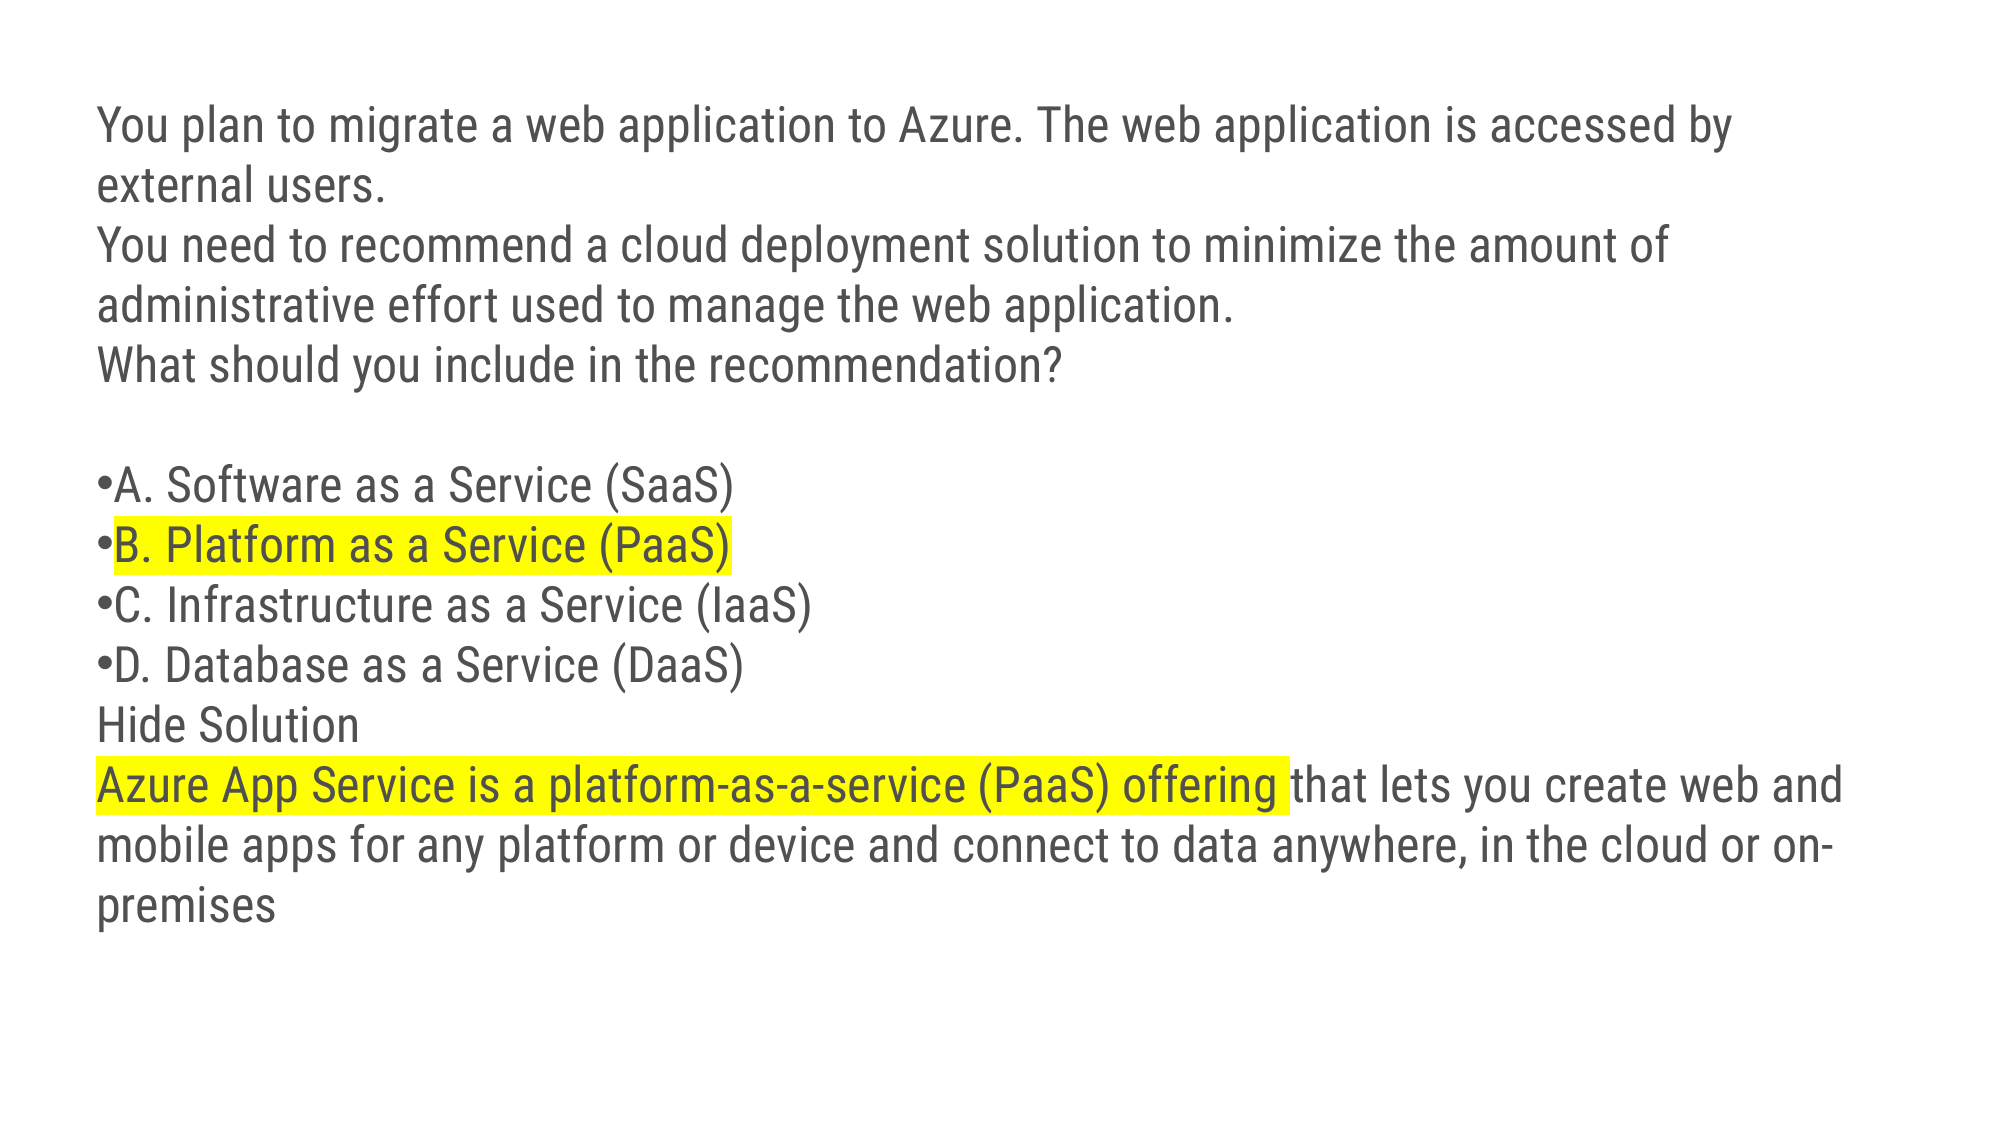

You plan to migrate a web application to Azure. The web application is accessed by external users.
You need to recommend a cloud deployment solution to minimize the amount of administrative effort used to manage the web application.
What should you include in the recommendation?
A. Software as a Service (SaaS)
B. Platform as a Service (PaaS)
C. Infrastructure as a Service (IaaS)
D. Database as a Service (DaaS)
Hide Solution
Azure App Service is a platform-as-a-service (PaaS) offering that lets you create web and mobile apps for any platform or device and connect to data anywhere, in the cloud or on-premises